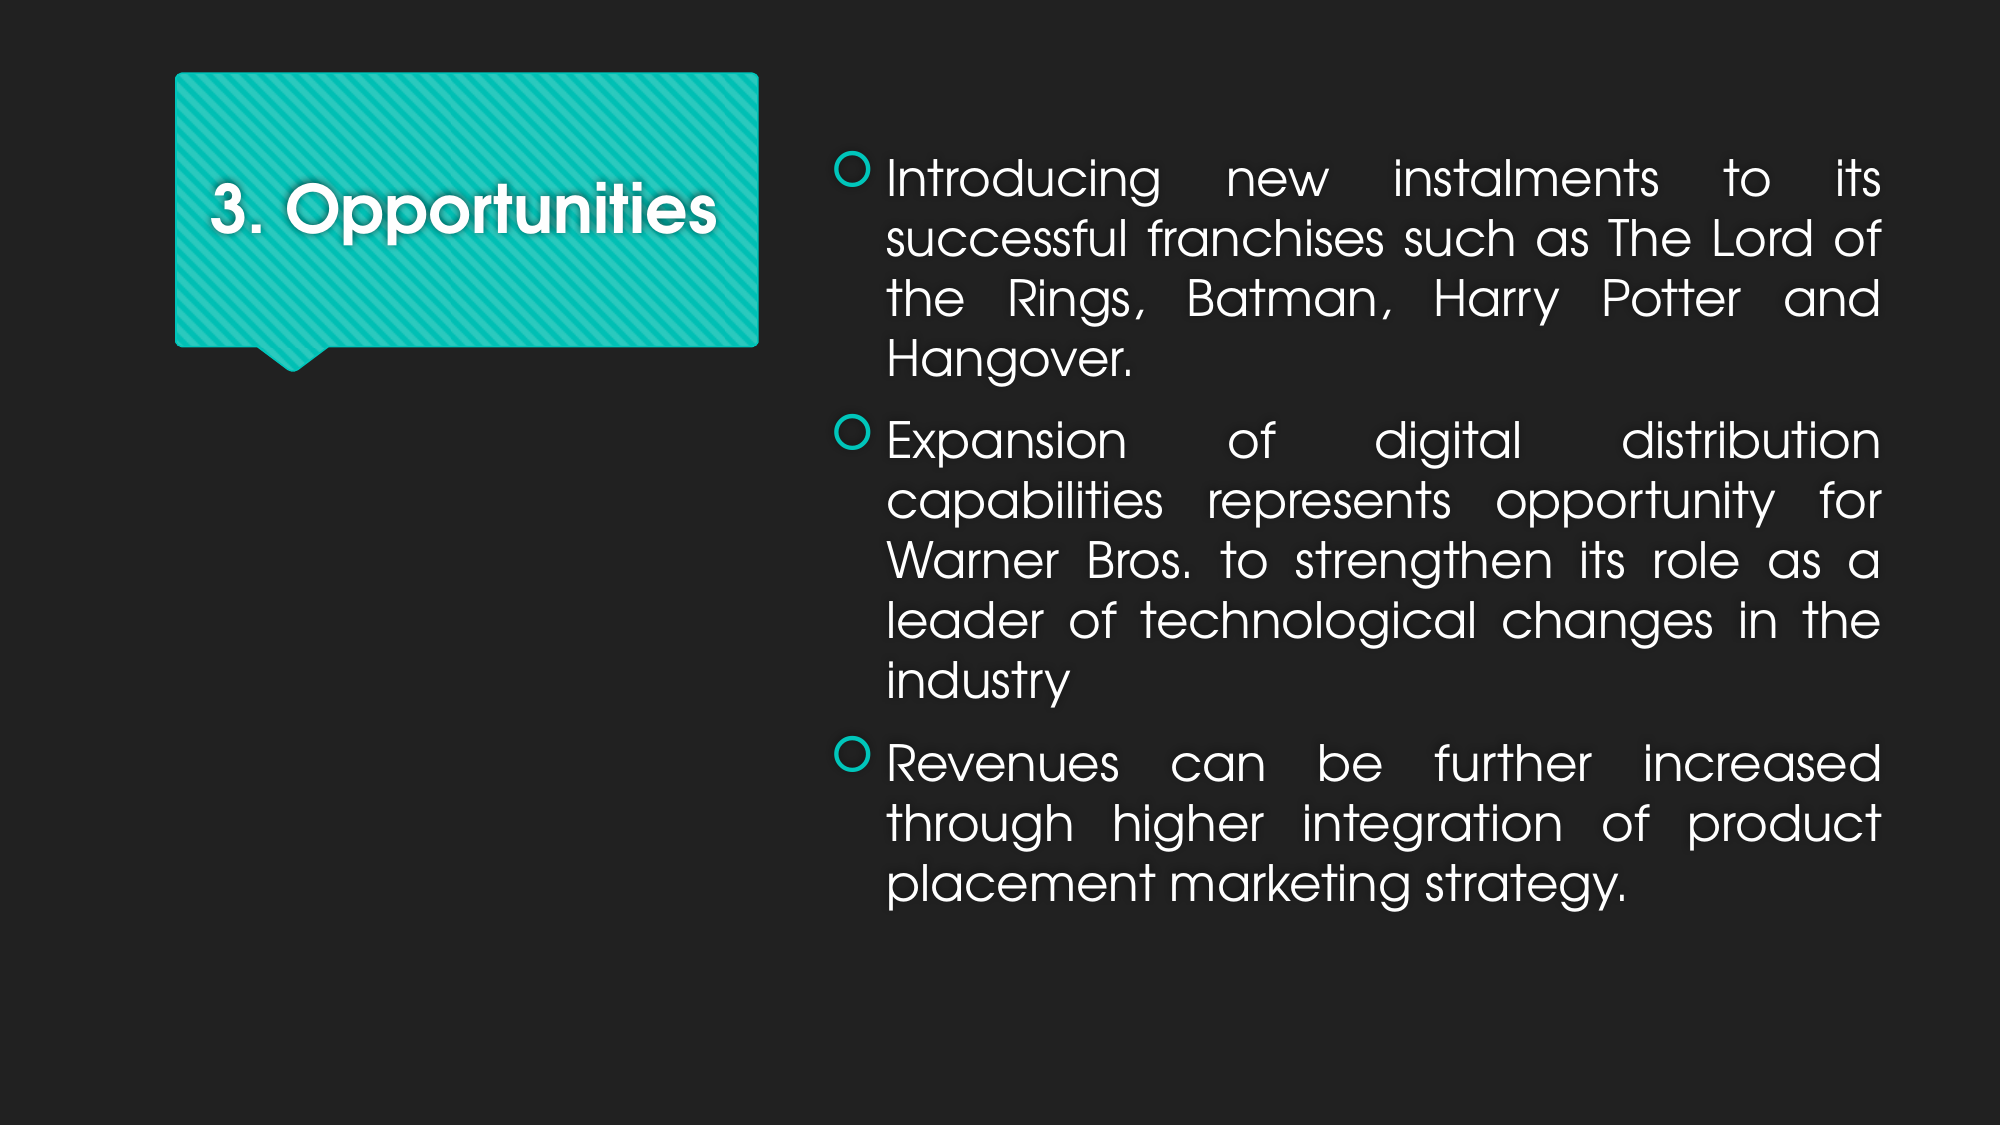

Introducing new instalments to its successful franchises such as The Lord of the Rings, Batman, Harry Potter and Hangover.
Expansion of digital distribution capabilities represents opportunity for Warner Bros. to strengthen its role as a leader of technological changes in the industry
Revenues can be further increased through higher integration of product placement marketing strategy.
# 3. Opportunities